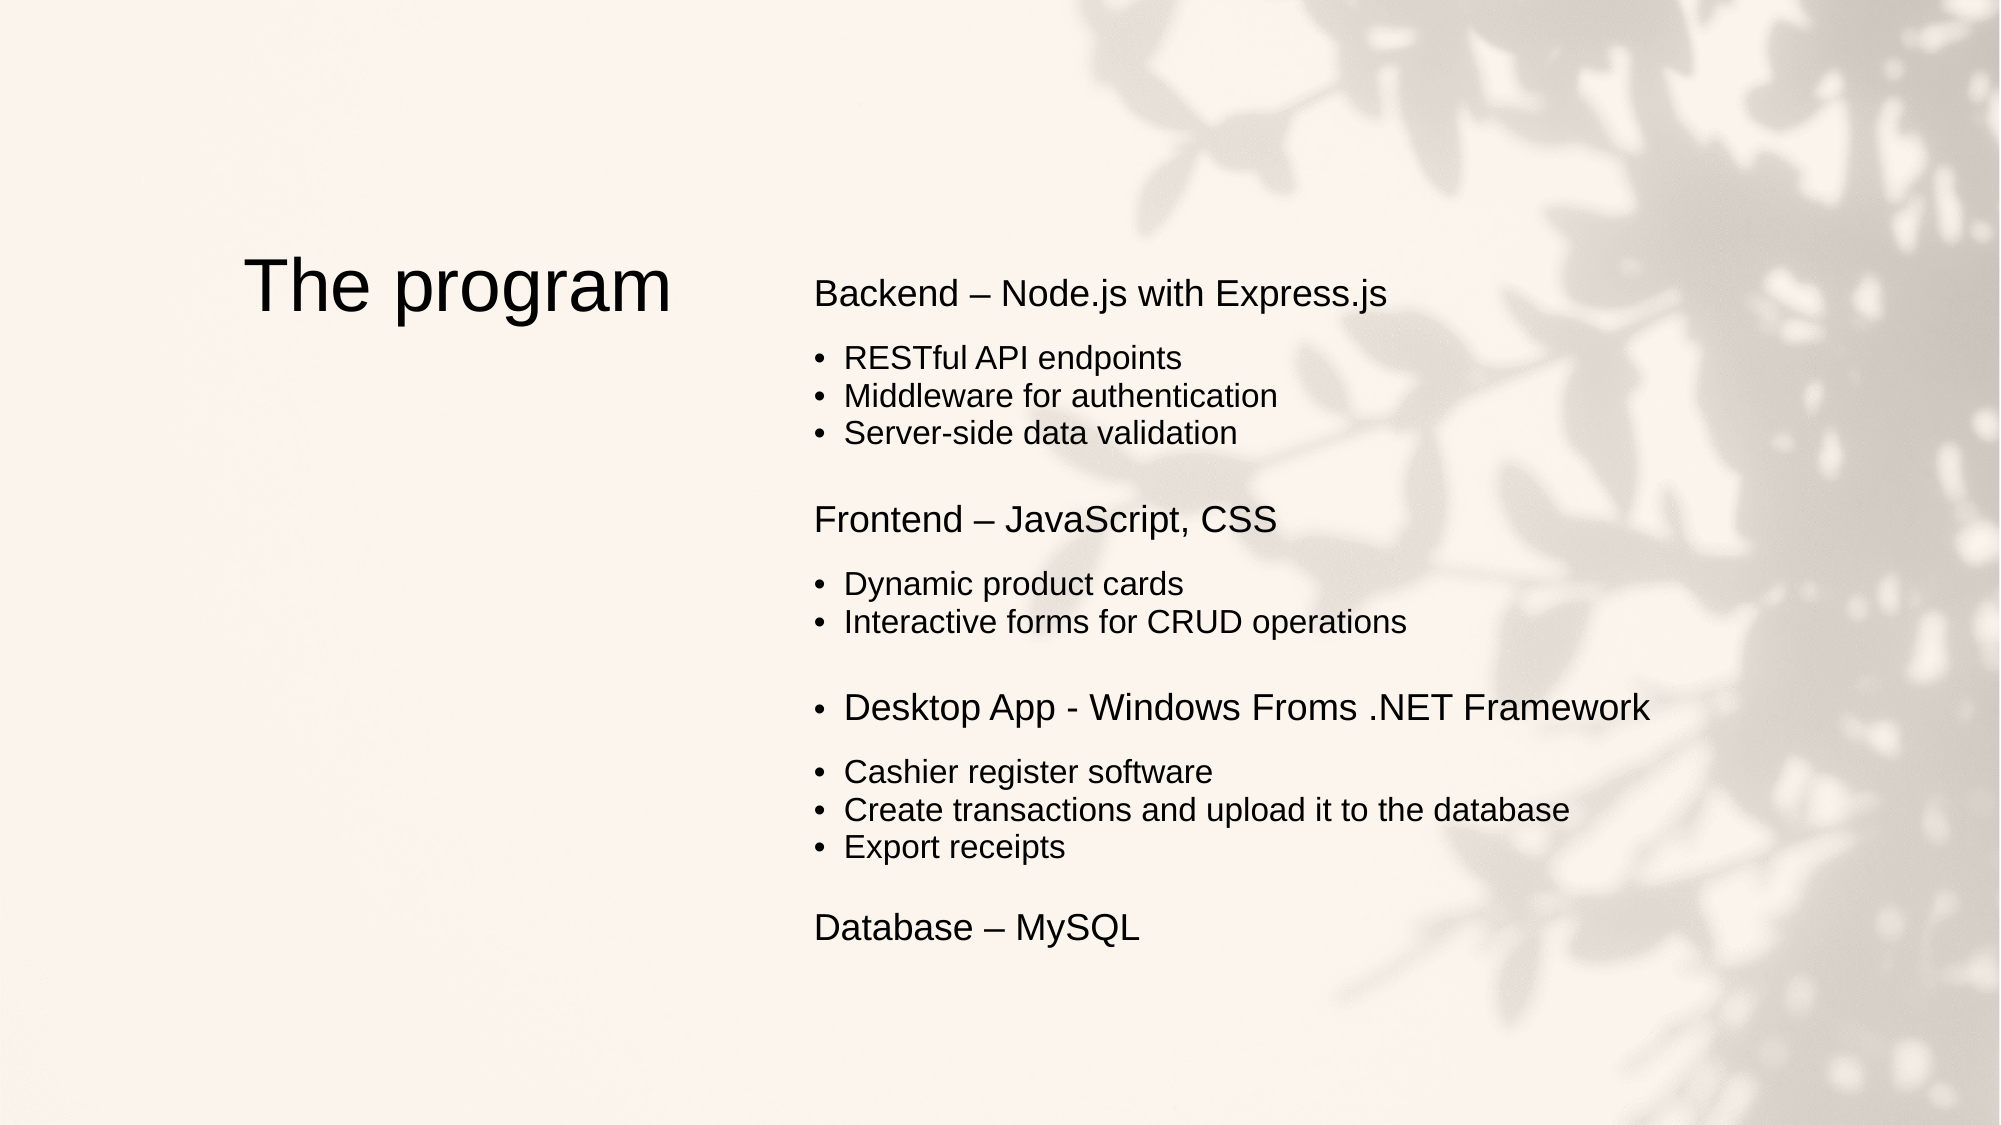

Backend – Node.js with Express.js
•  RESTful API endpoints
•  Middleware for authentication
•  Server-side data validation
Frontend – JavaScript, CSS
•  Dynamic product cards
•  Interactive forms for CRUD operations
•  Desktop App - Windows Froms .NET Framework
•  Cashier register software
•  Create transactions and upload it to the database
•  Export receipts

Database – MySQL

# The program